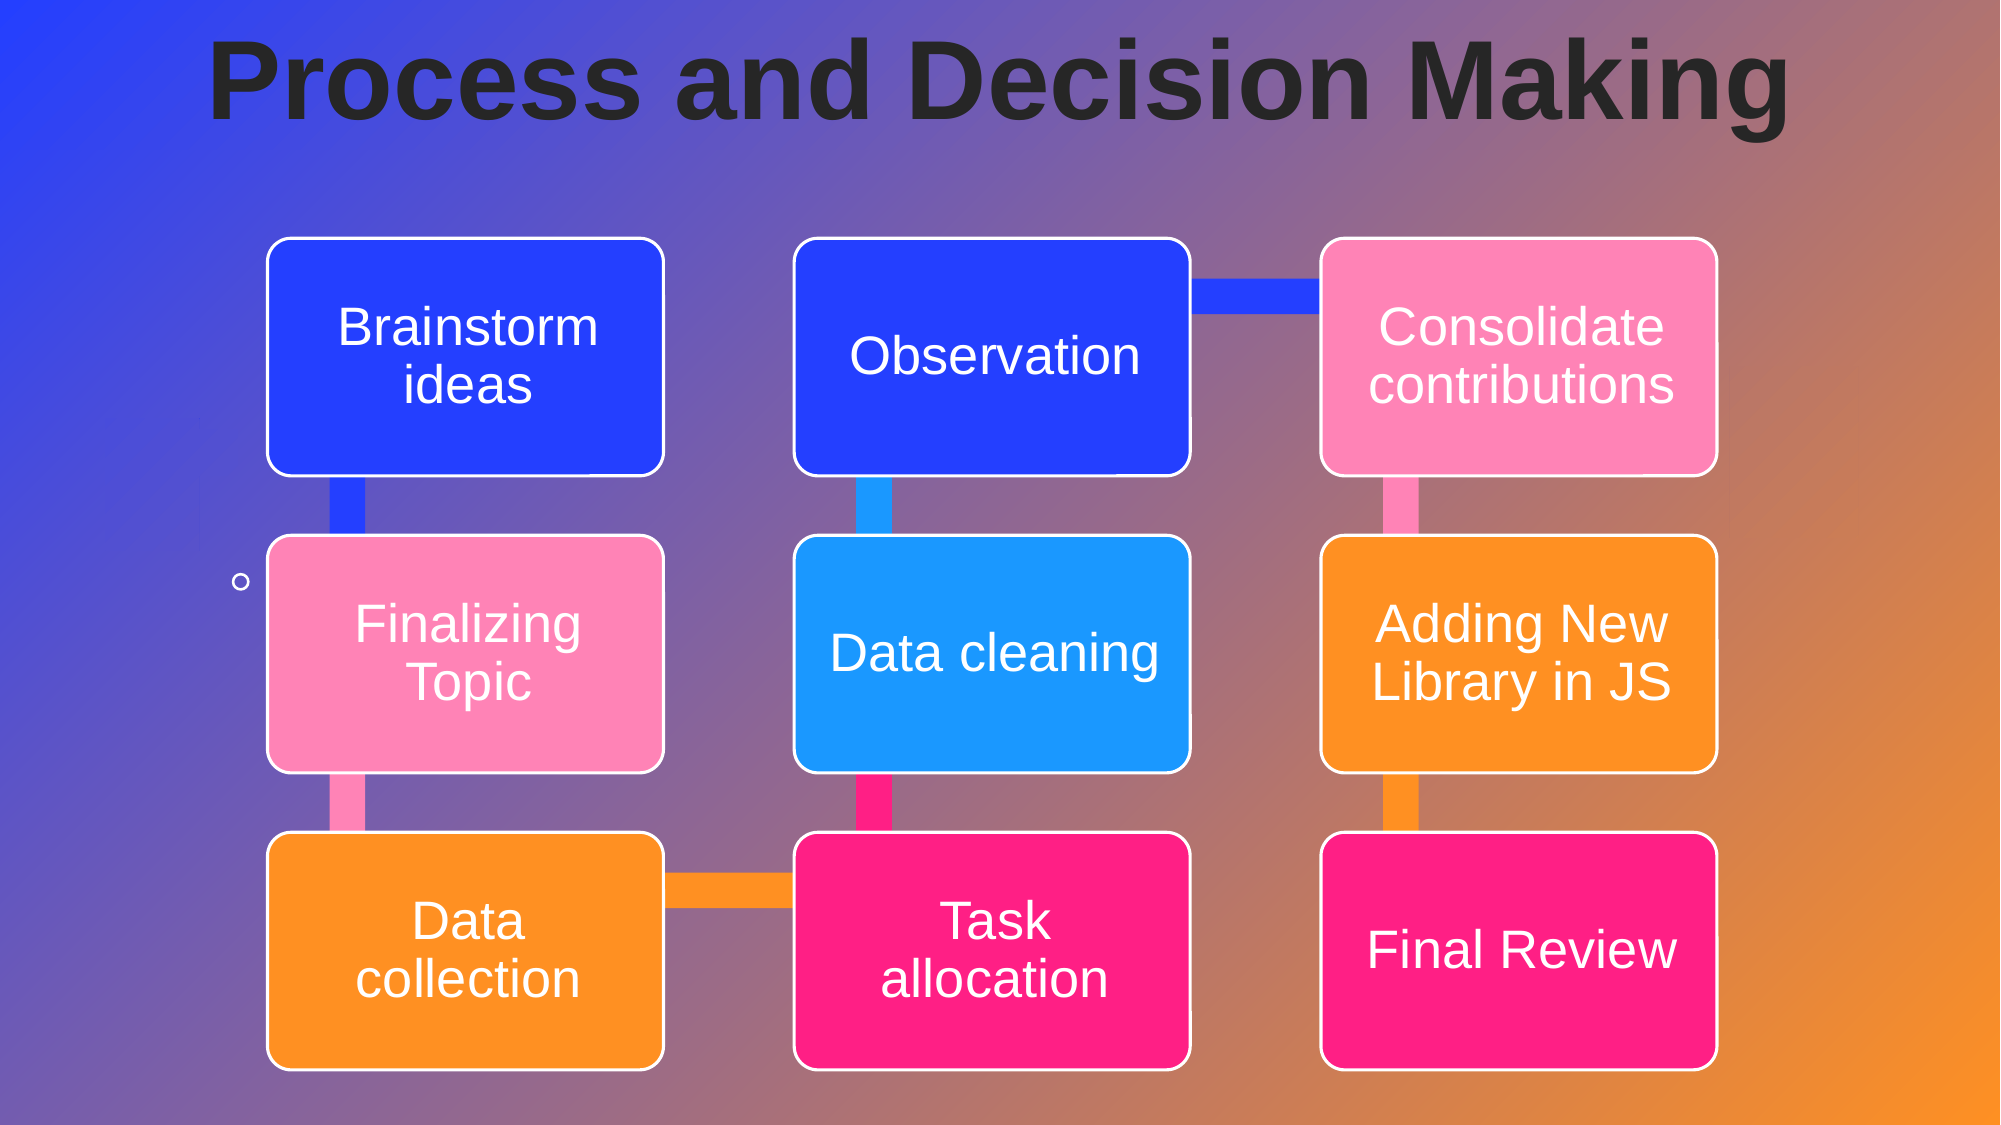

Process and Decision Making
Brainstorm ideas
Finalizing Topic
Data collection
Task allocation
Data cleaning
Observation
Consolidate contributions
Adding New Library in JS
Final Review